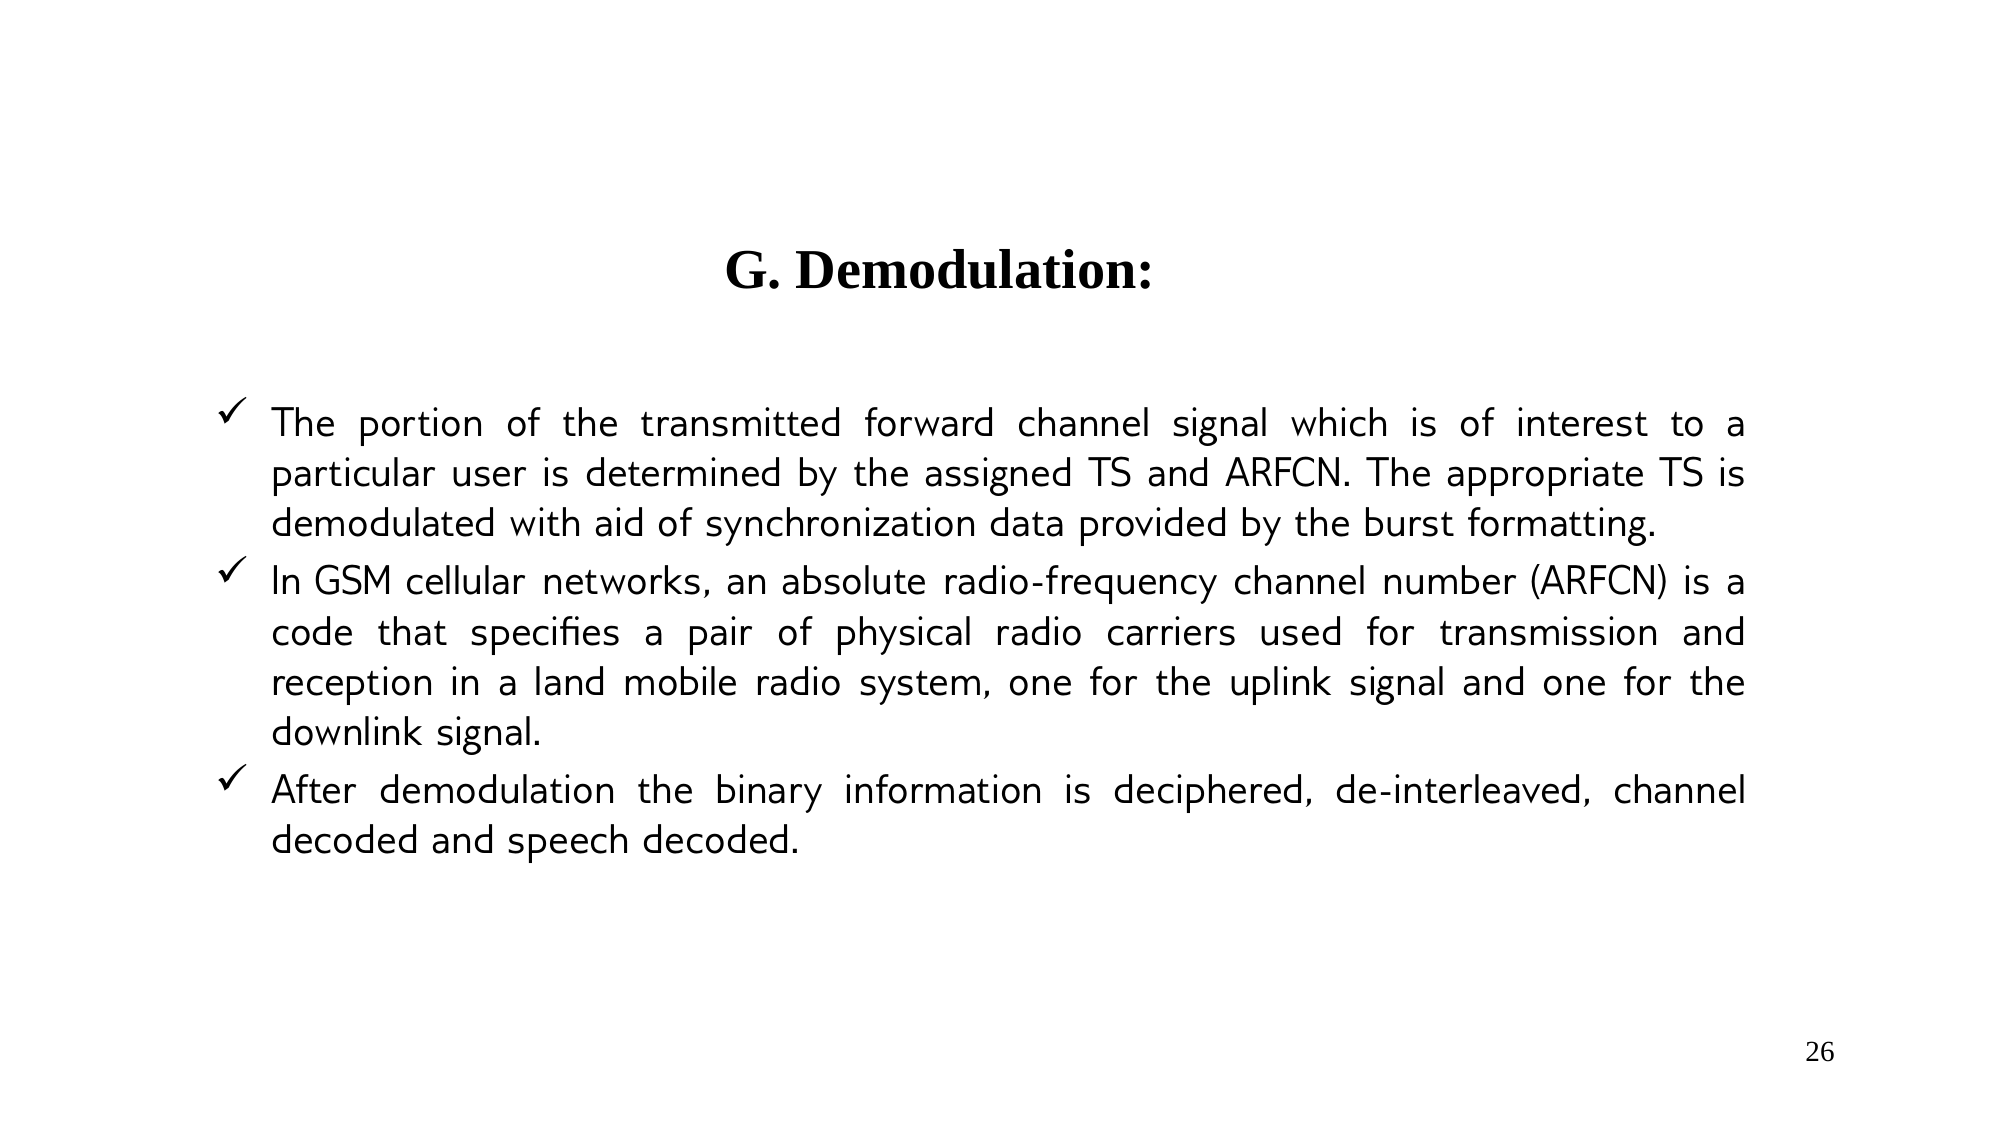

G. Demodulation:

The portion of the transmitted forward channel signal which is of interest to a particular user is determined by the assigned TS and ARFCN. The appropriate TS is demodulated with aid of synchronization data provided by the burst formatting.
In GSM cellular networks, an absolute radio-frequency channel number (ARFCN) is a code that specifies a pair of physical radio carriers used for transmission and reception in a land mobile radio system, one for the uplink signal and one for the downlink signal.
After demodulation the binary information is deciphered, de-interleaved, channel decoded and speech decoded.

26